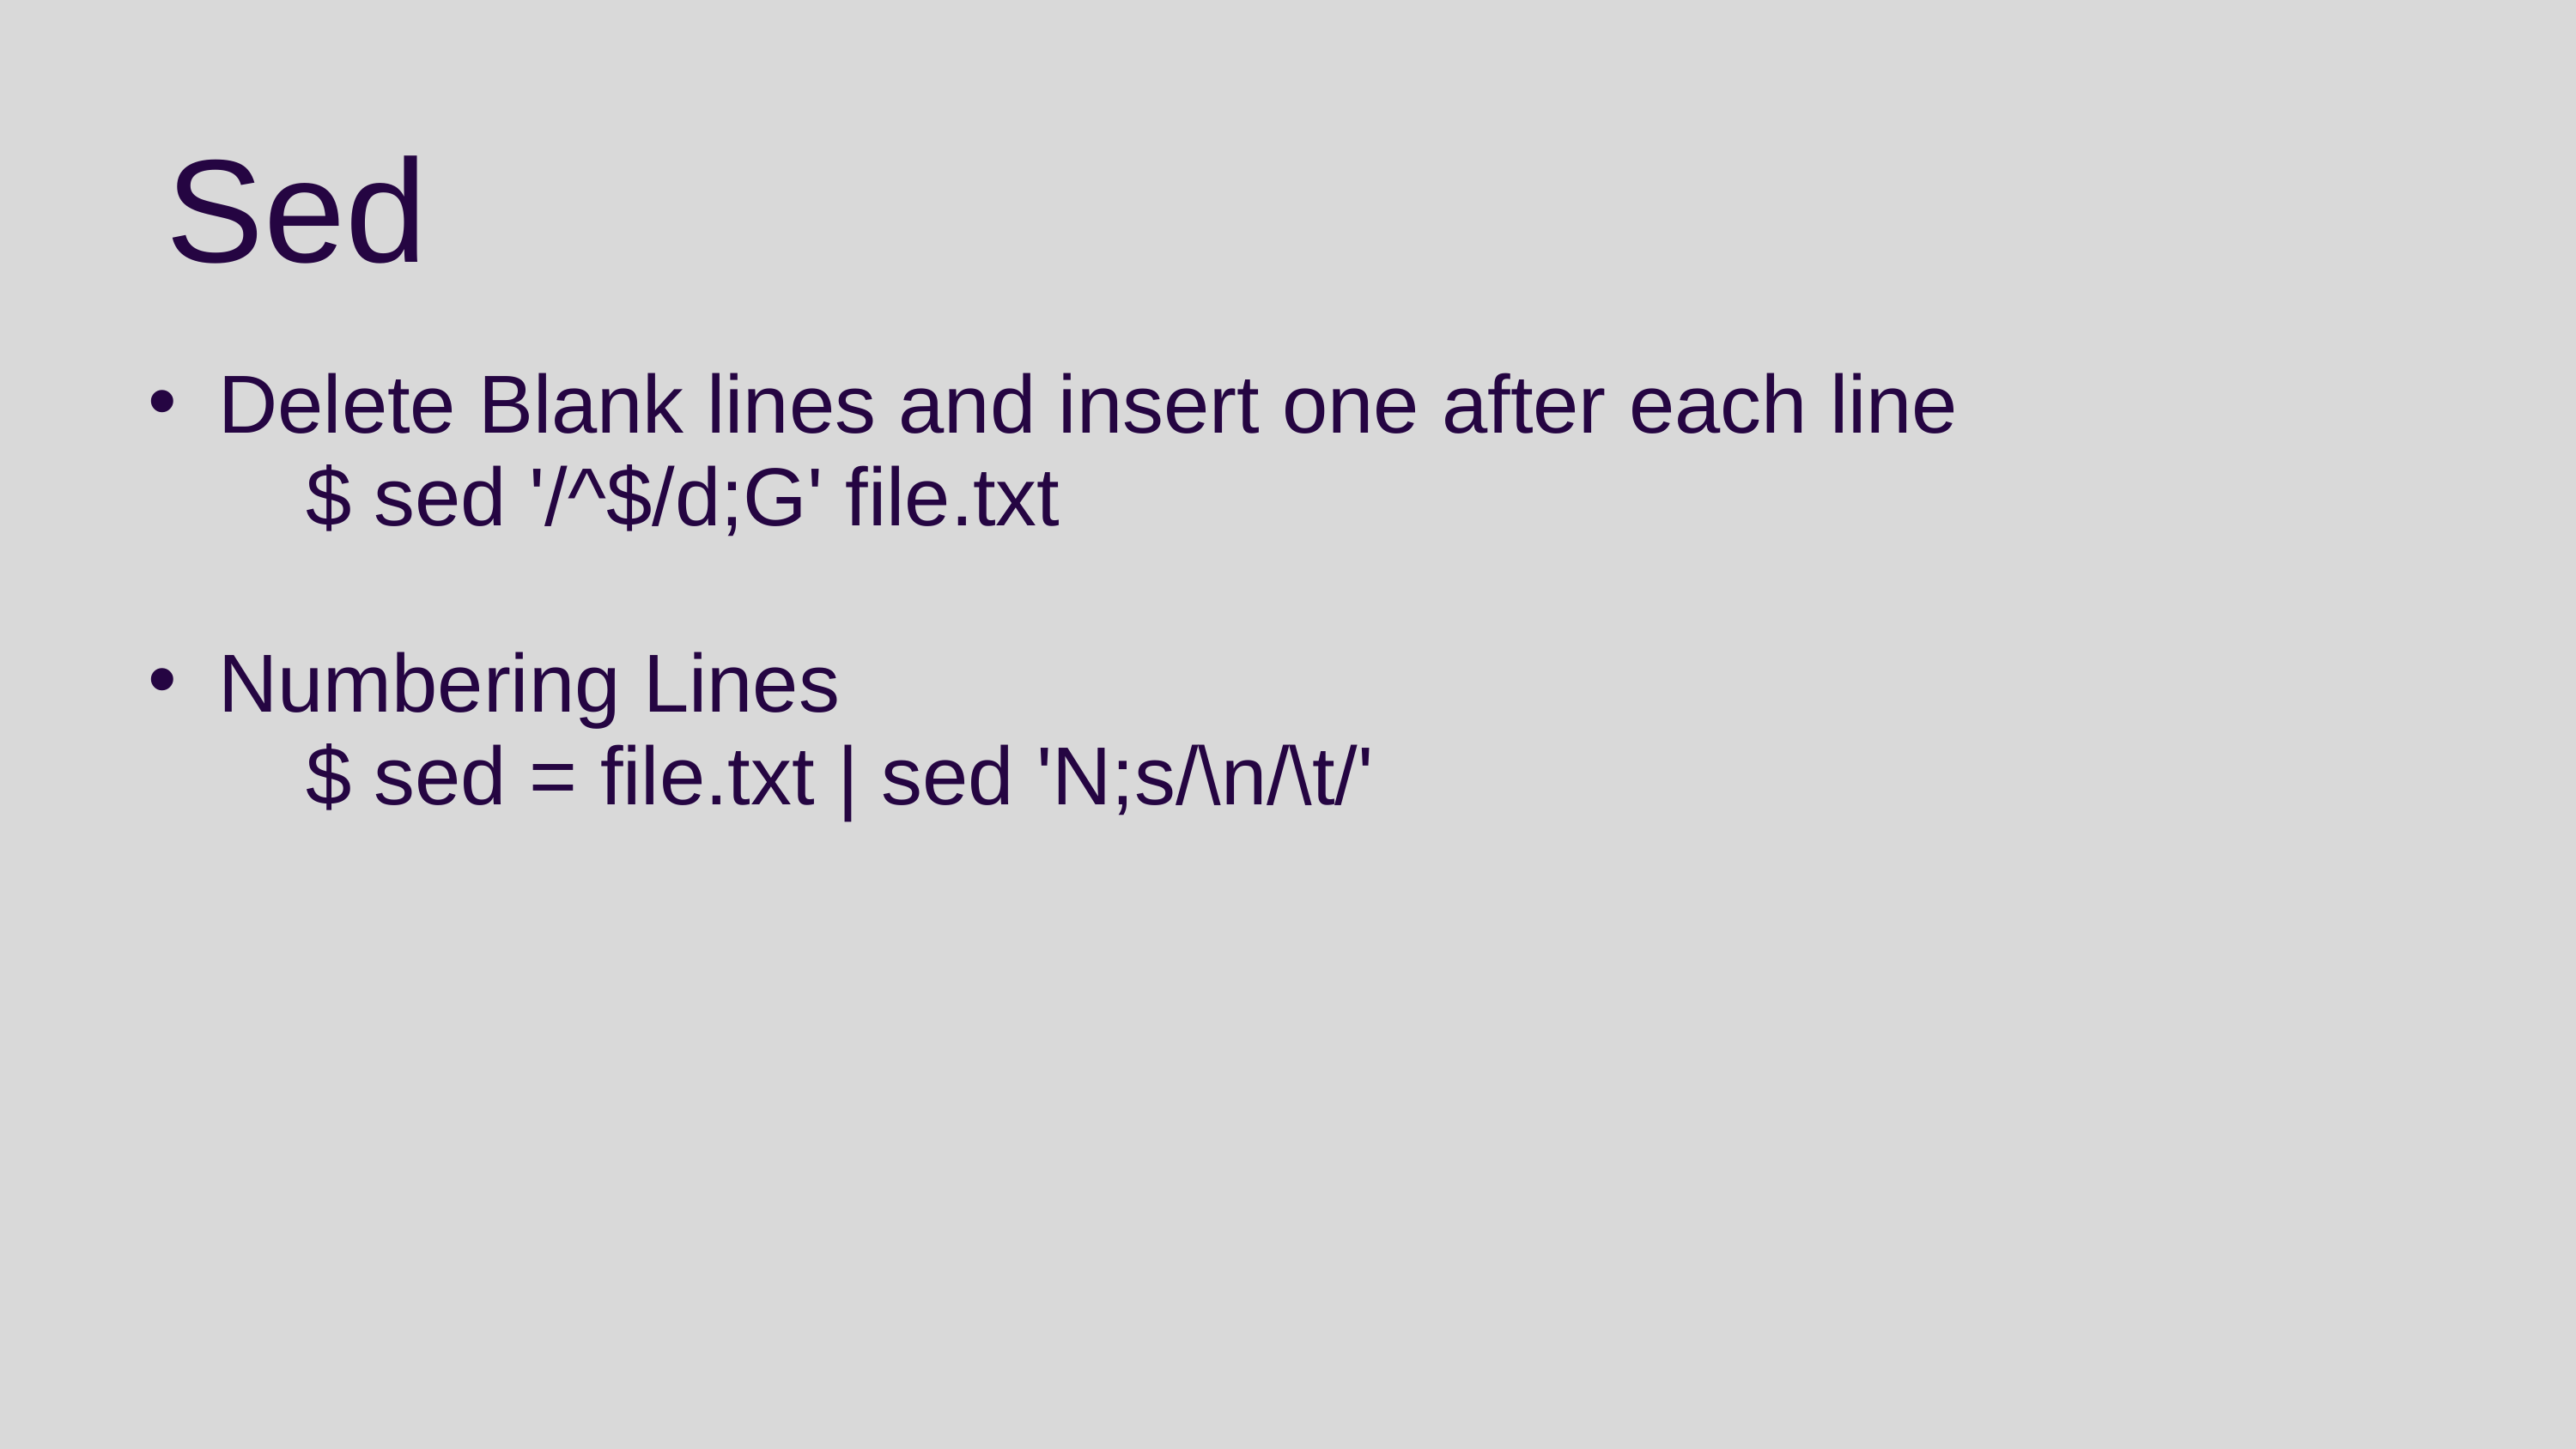

Sed
Delete Blank lines and insert one after each line
          $ sed '/^$/d;G' file.txt

Numbering Lines
          $ sed = file.txt | sed 'N;s/\n/\t/'